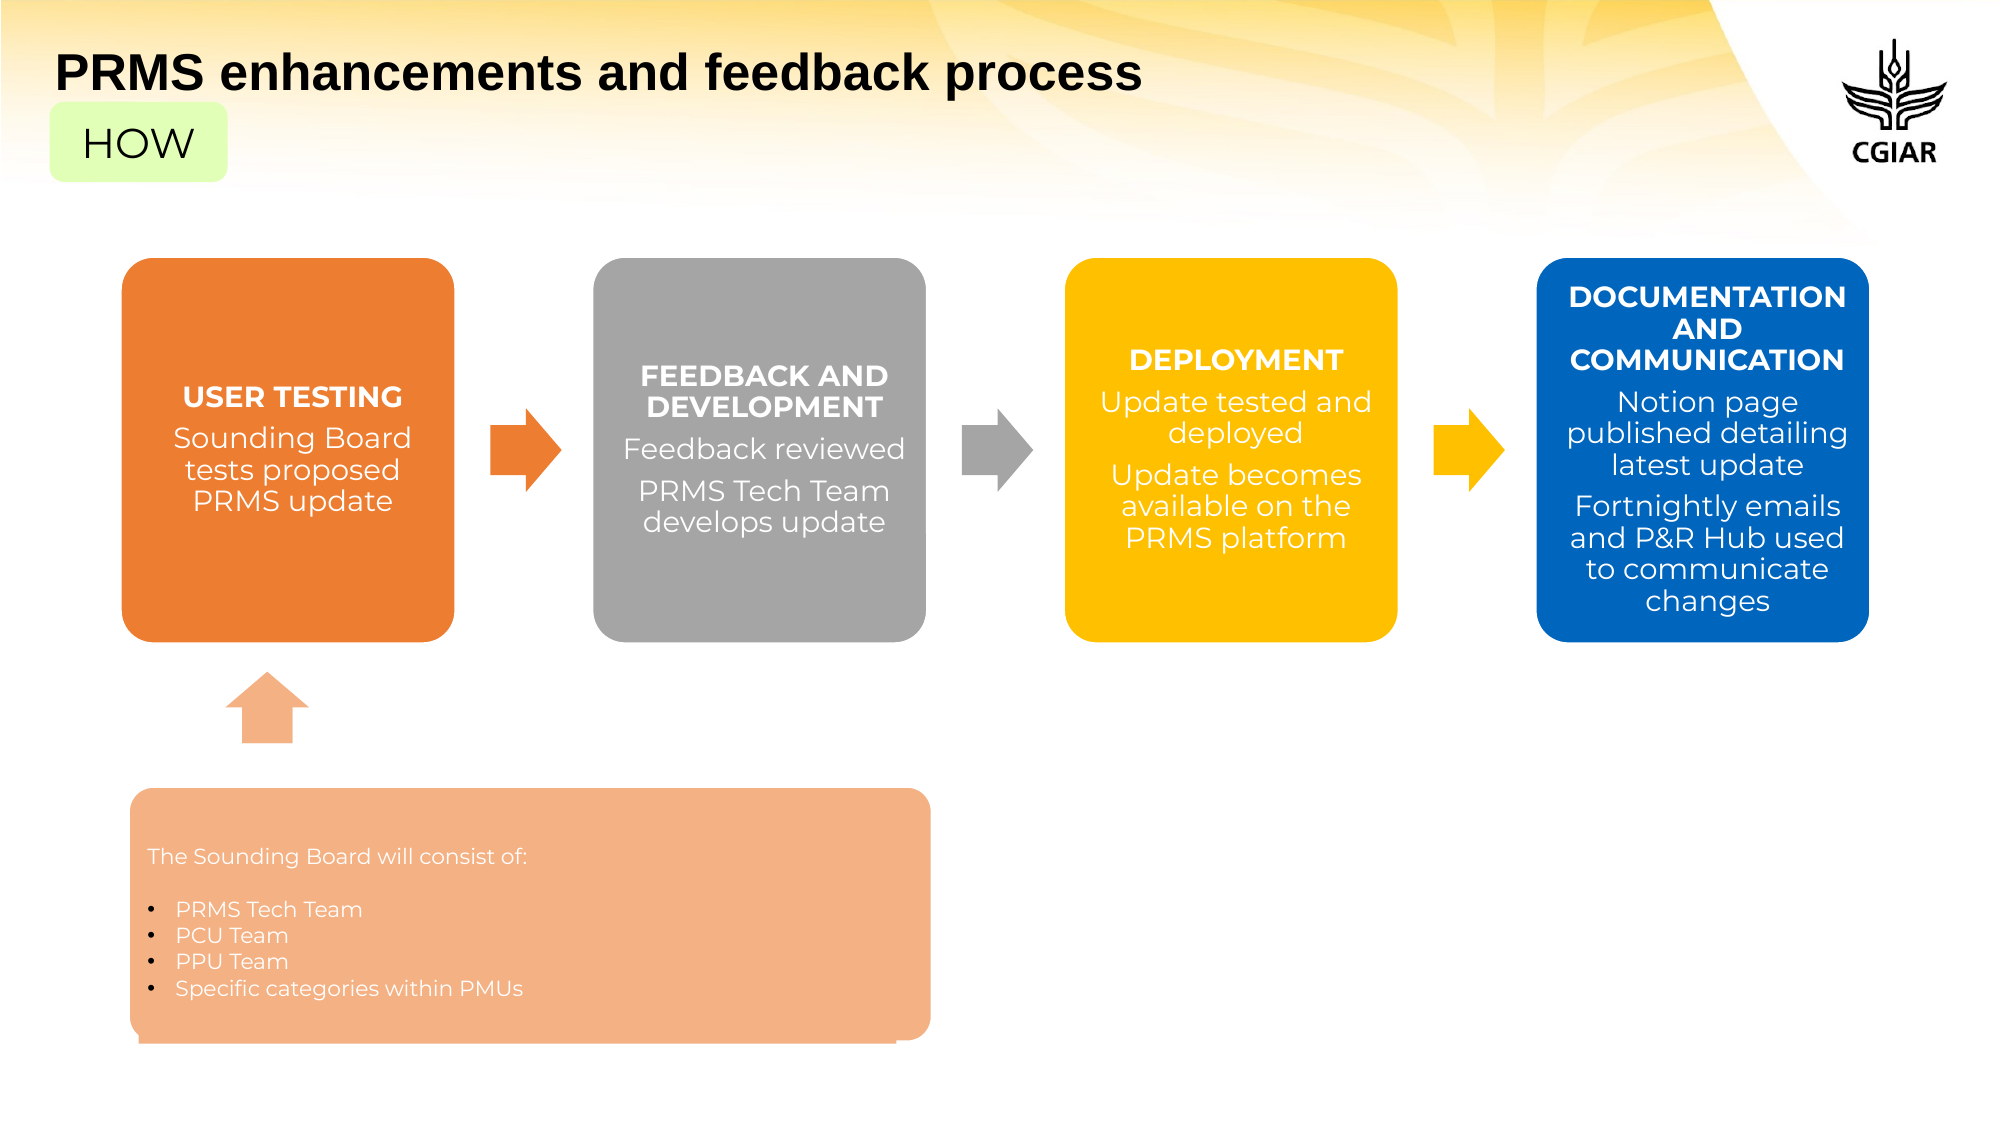

# PRMS enhancements and feedback process
USER TESTING
Sounding Board tests proposed PRMS update

FEEDBACK AND DEVELOPMENT
Feedback reviewed
PRMS Tech Team develops update

DEPLOYMENT
Update tested and deployed
Update becomes available on the PRMS platform

DOCUMENTATION AND COMMUNICATION
Notion page published detailing latest update
Fortnightly emails and P&R Hub used to communicate changes
HOW

The Sounding Board will consist of:

PRMS Tech Team
PCU Team
PPU Team
Specific categories within PMUs